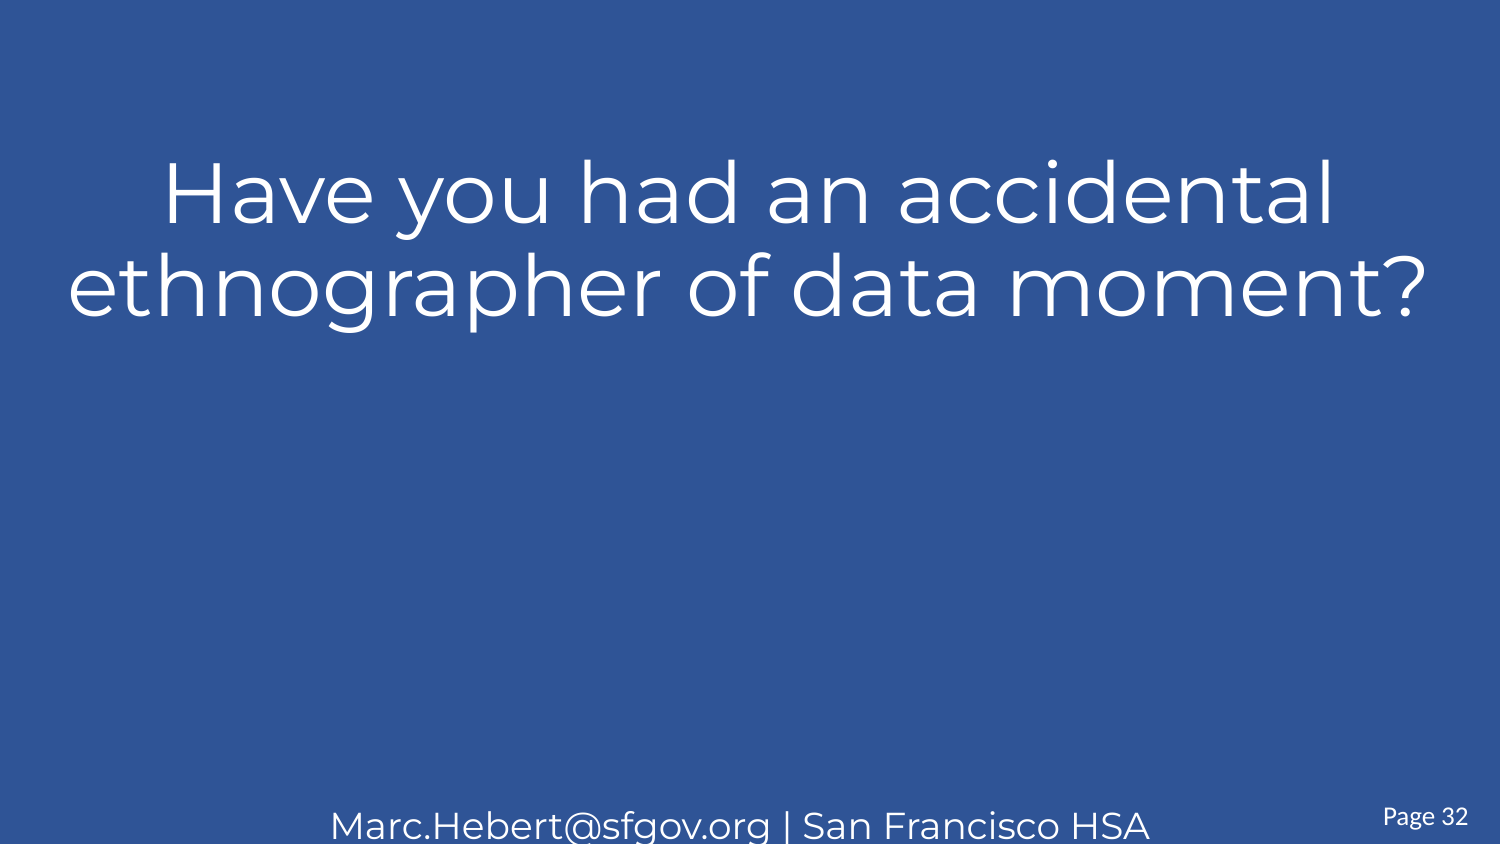

# Have you had an accidental ethnographer of data moment?
Page 32
Marc.Hebert@sfgov.org | San Francisco HSA